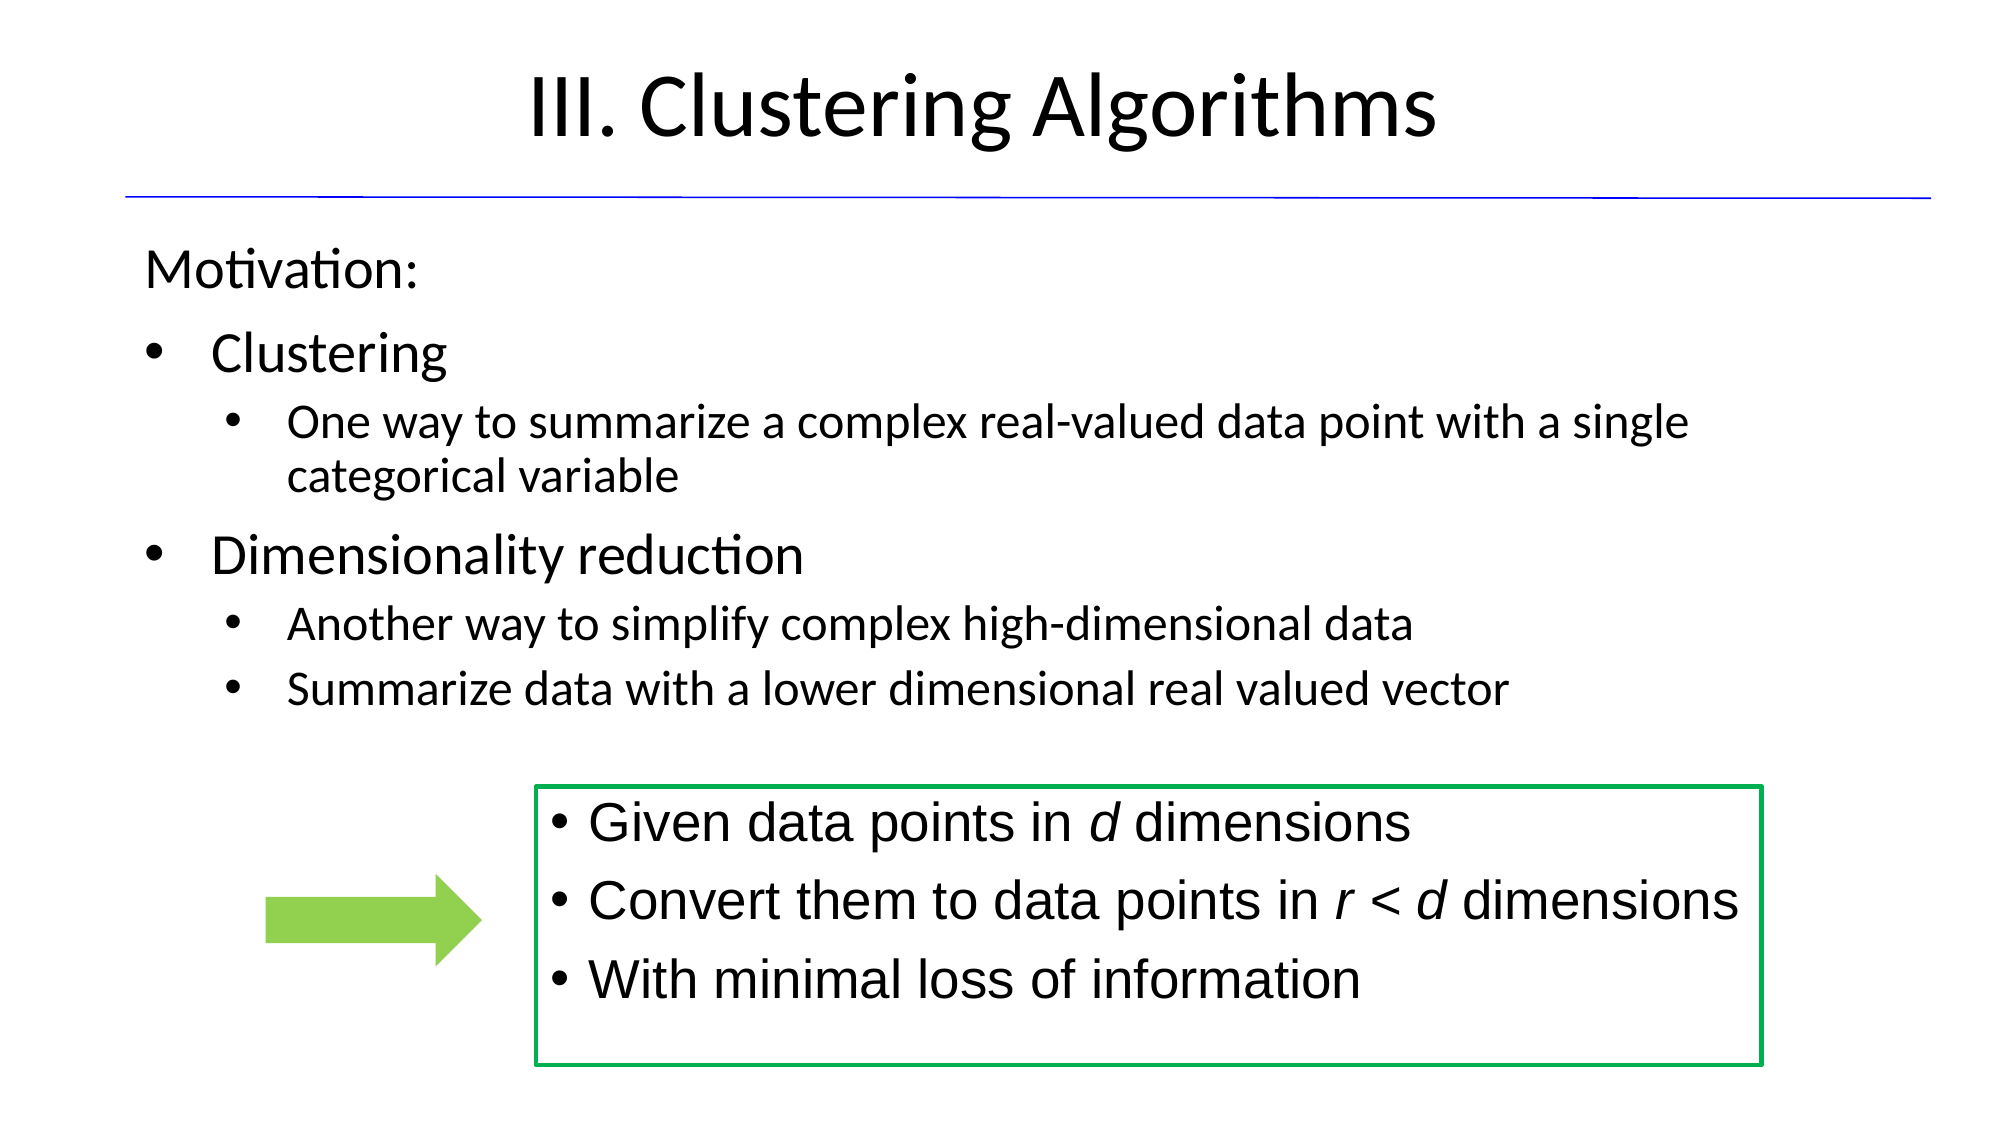

III. Clustering Algorithms
Motivation:
Clustering
One way to summarize a complex real-valued data point with a single categorical variable
Dimensionality reduction
Another way to simplify complex high-dimensional data
Summarize data with a lower dimensional real valued vector
Given data points in d dimensions
Convert them to data points in r < d dimensions
With minimal loss of information